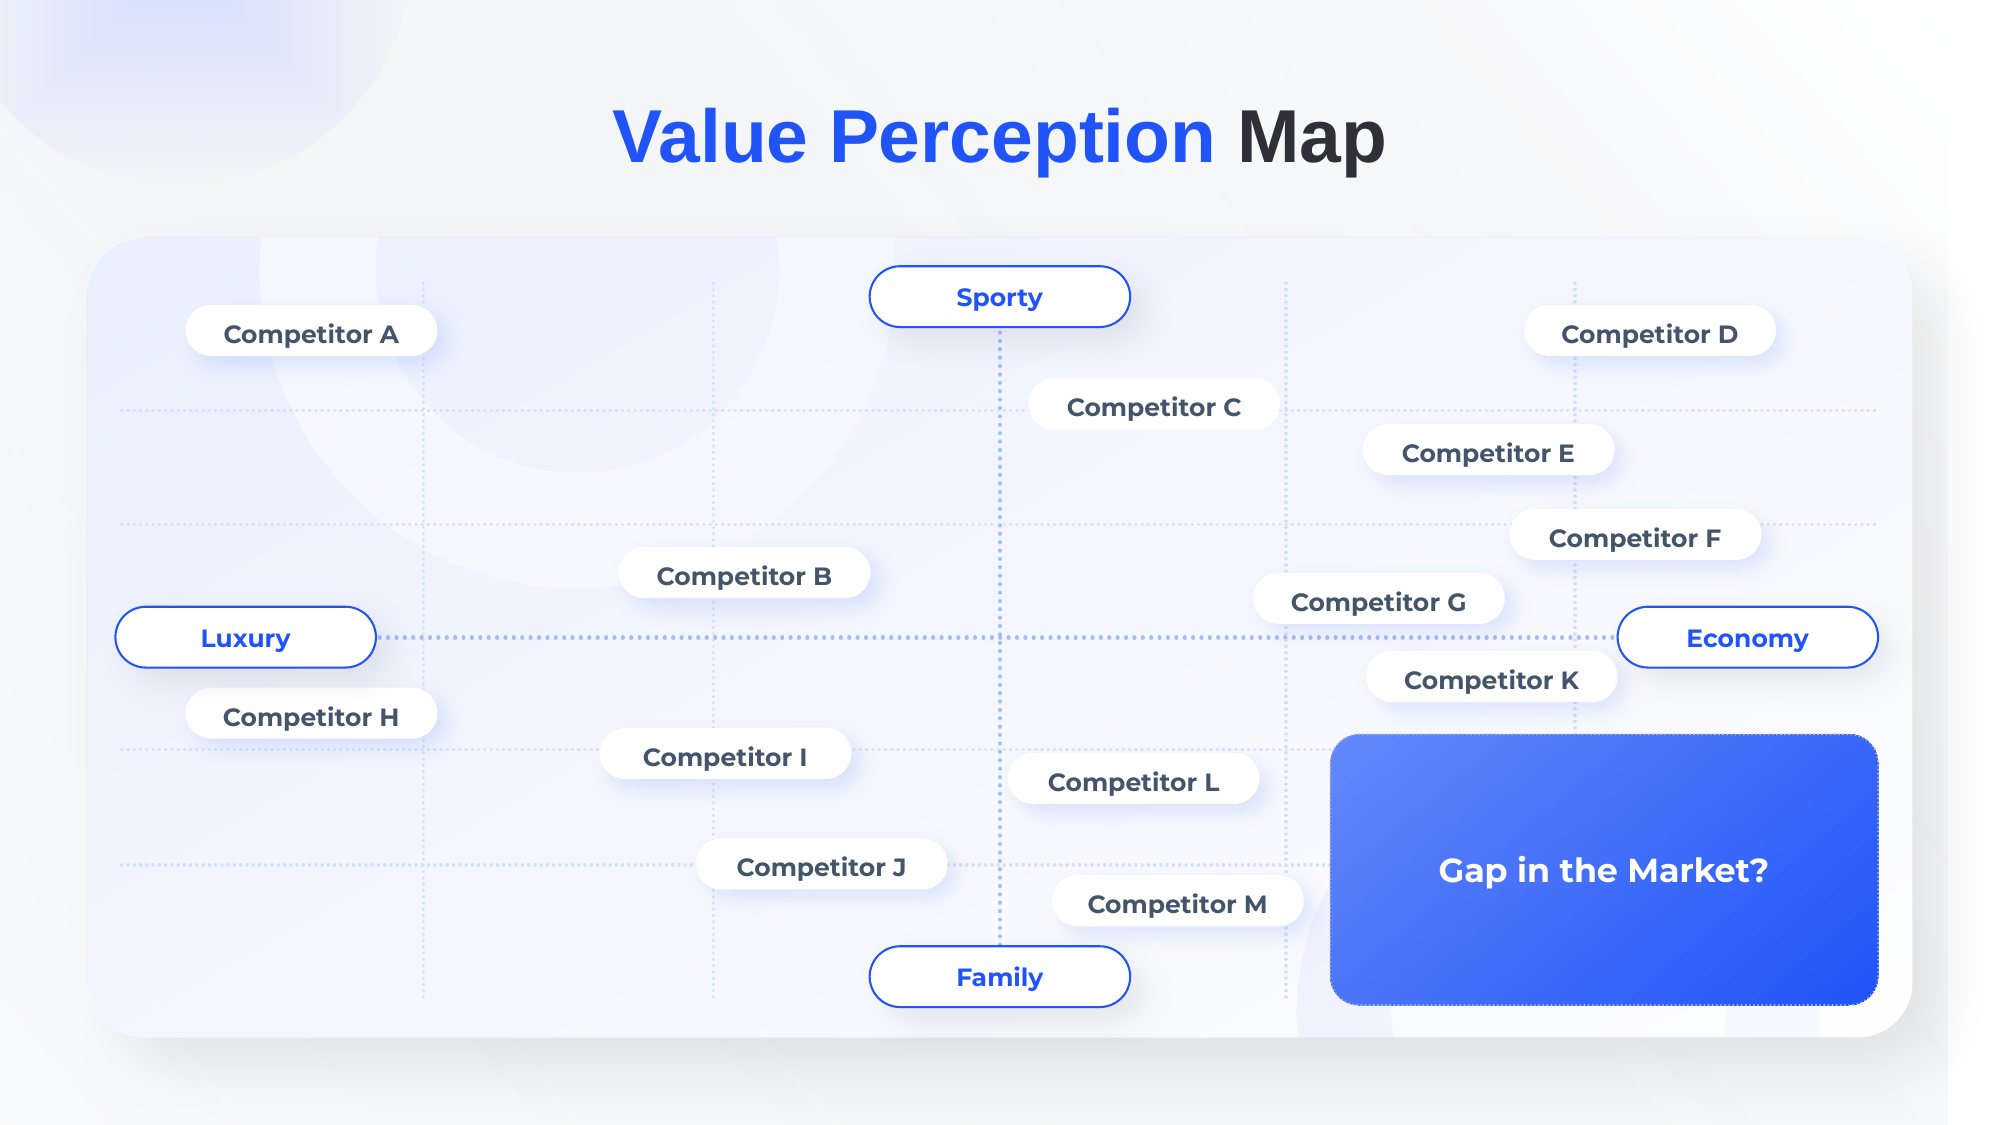

# Value Perception Map

Sporty
Competitor A
Competitor D
Competitor C
Competitor E
Competitor F
Competitor B
Competitor G
Luxury
Economy

Competitor K
Competitor H
Competitor I
Gap in the Market?
Competitor L
Competitor J
Competitor M
Family